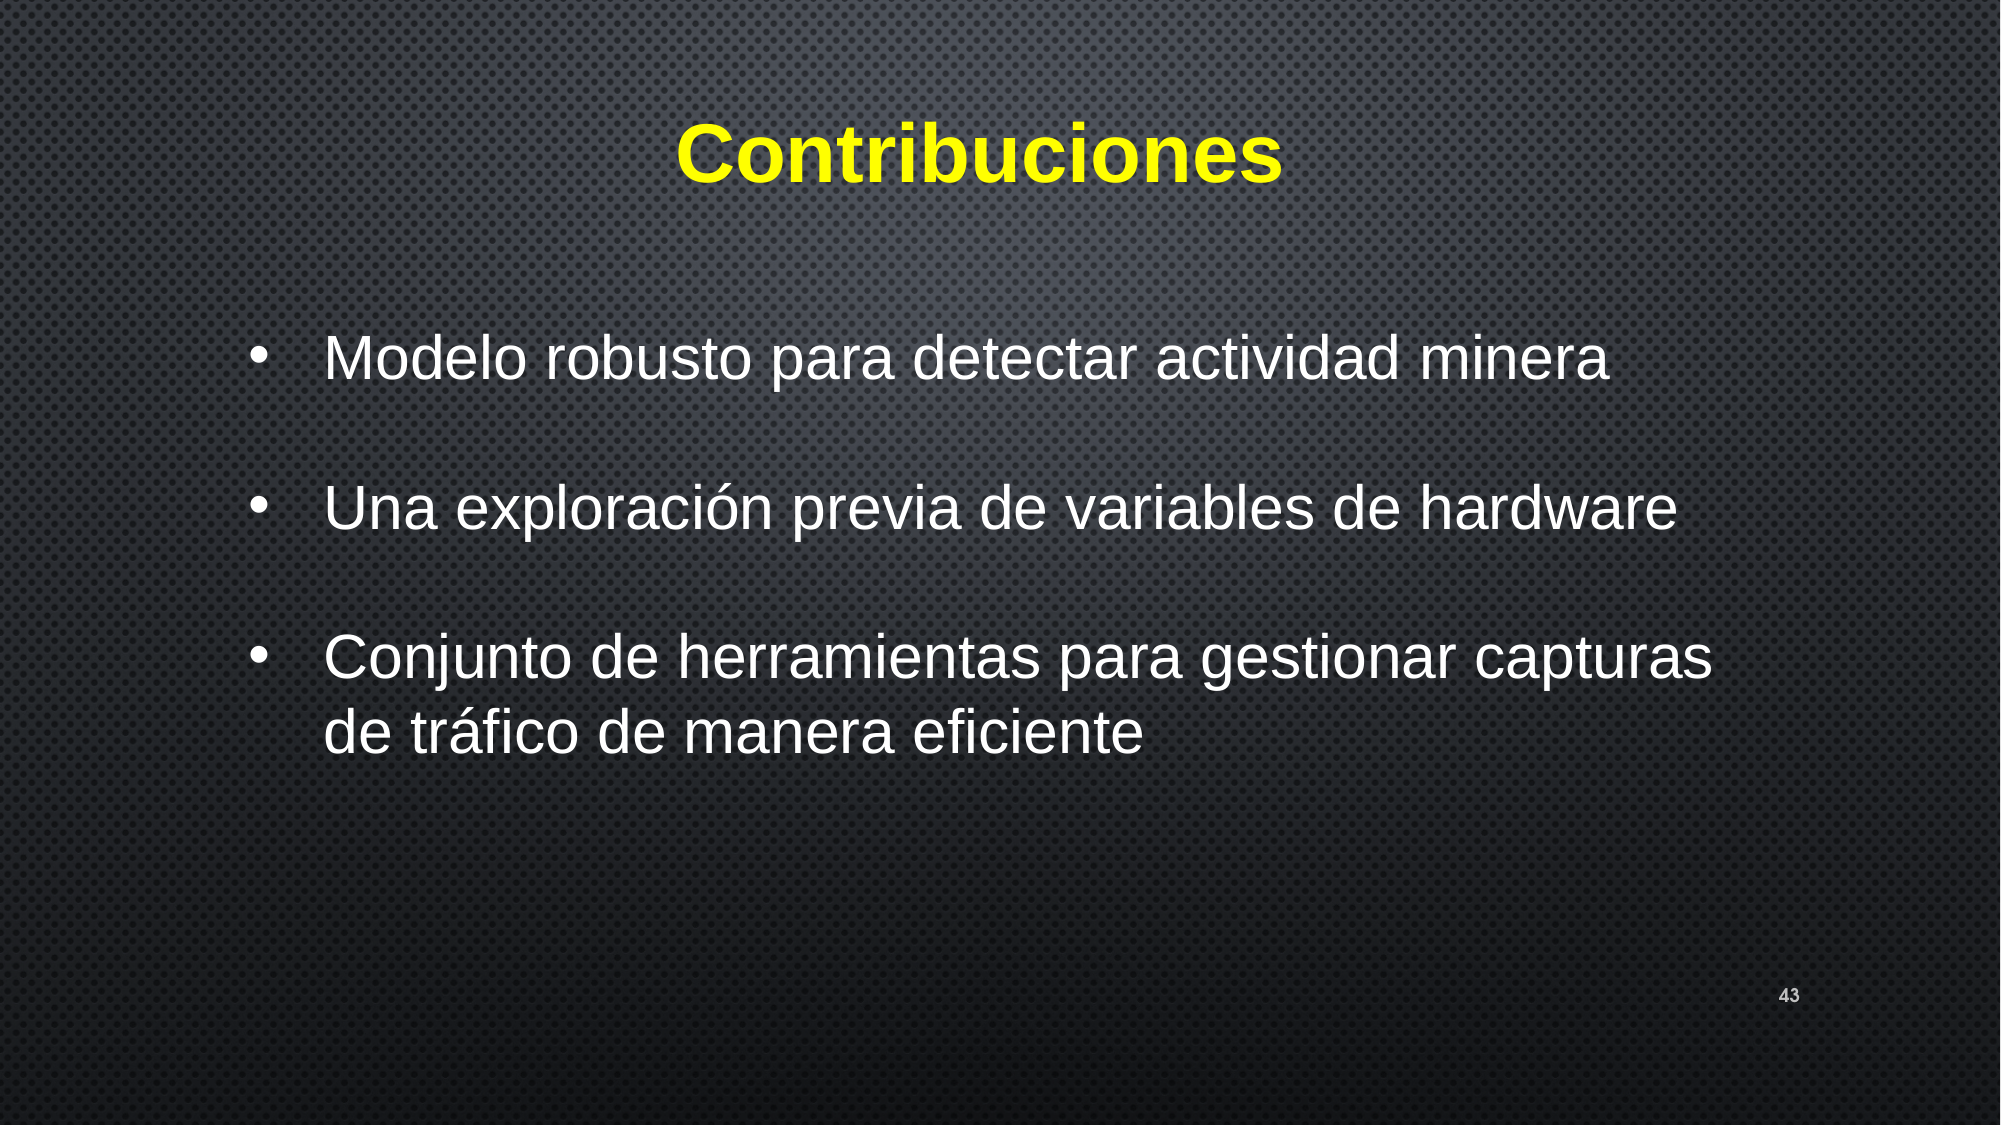

Contribuciones
Modelo robusto para detectar actividad minera

Una exploración previa de variables de hardware

Conjunto de herramientas para gestionar capturas de tráfico de manera eficiente
43